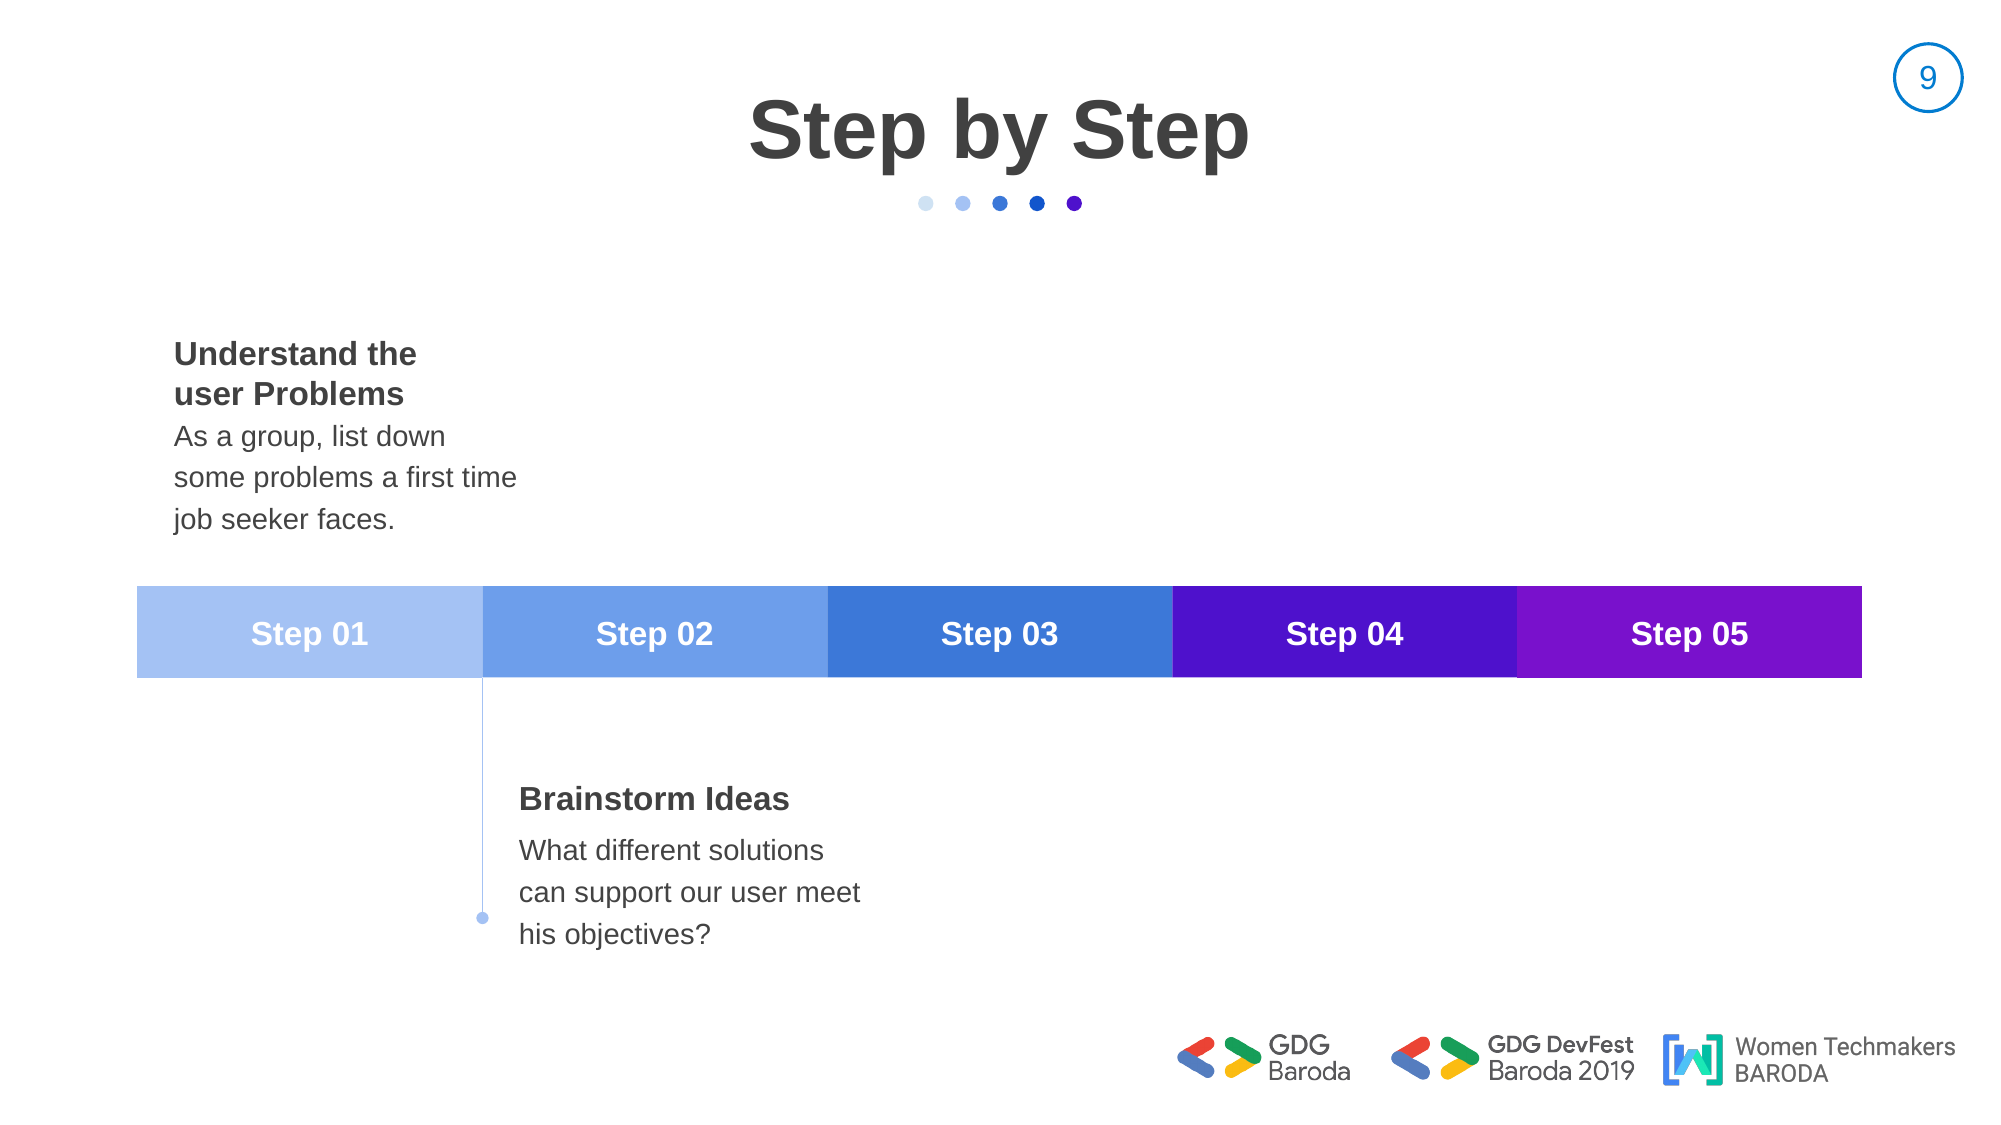

Step by Step

Understand the user Problems

As a group, list down some problems a first time job seeker faces.
Step 01
Step 02
Step 03
Step 04
Step 05
Brainstorm Ideas
What different solutions can support our user meet his objectives?